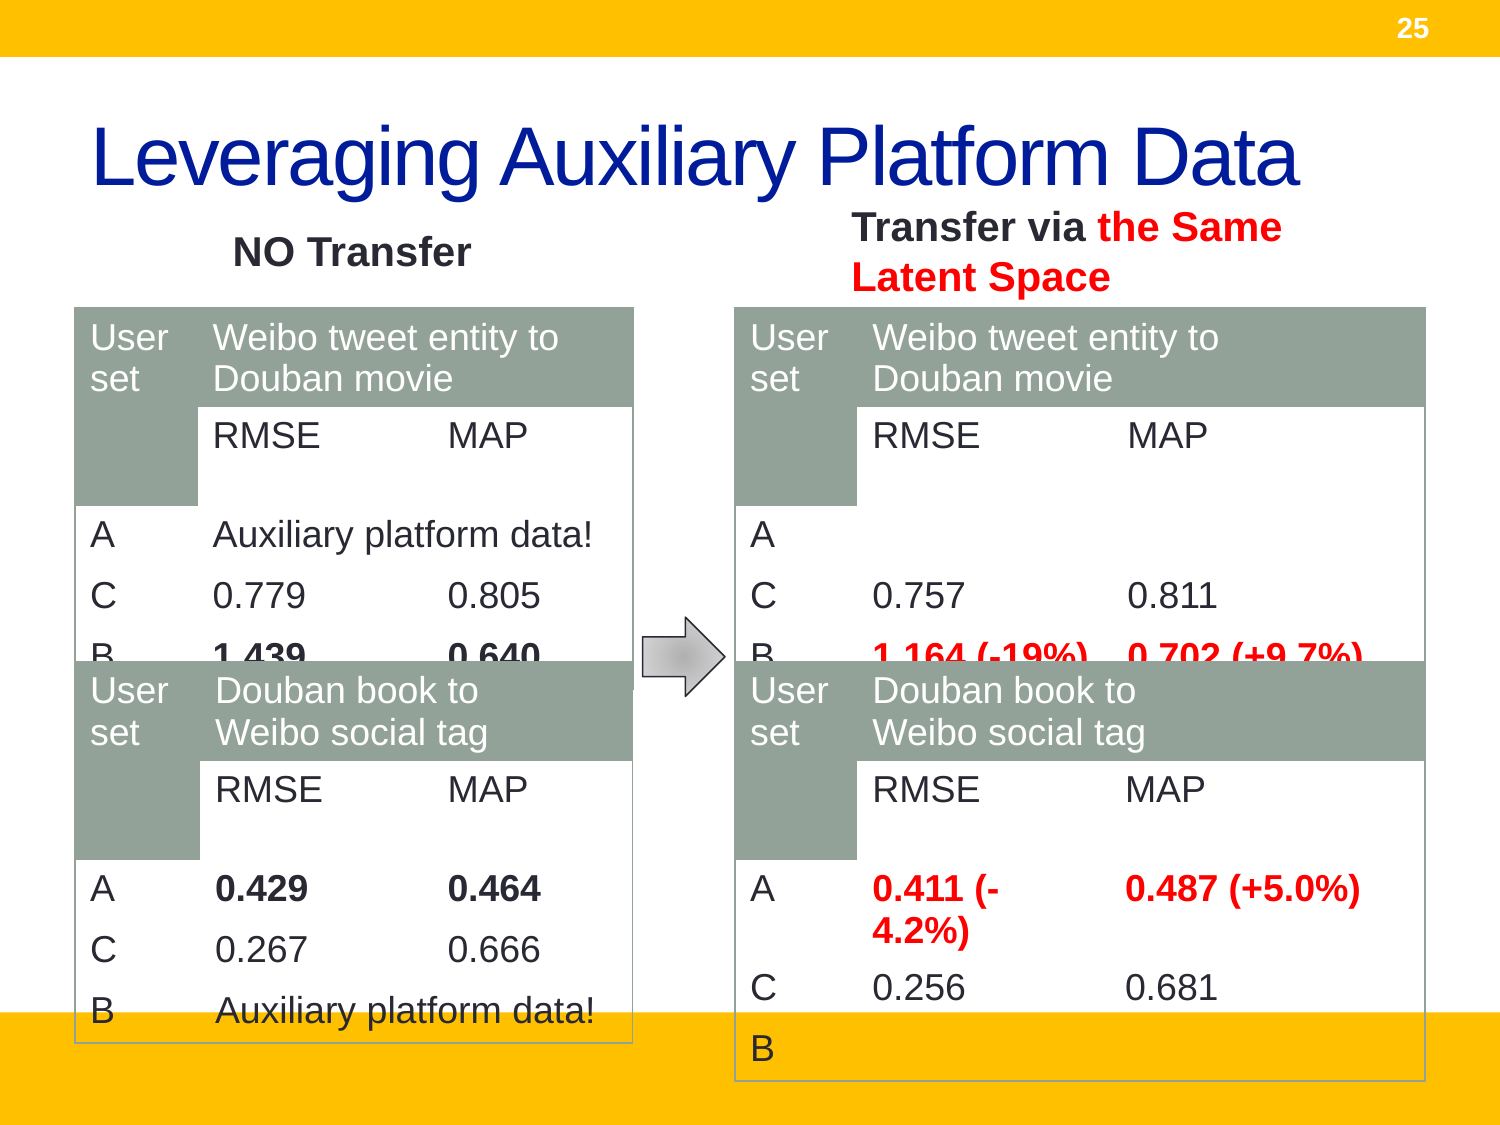

25
# Leveraging Auxiliary Platform Data
Transfer via the Same
Latent Space
NO Transfer
| User set | Weibo tweet entity to Douban movie |  |
| --- | --- | --- |
|  | RMSE | MAP |
| A | Auxiliary platform data! |  |
| C | 0.779 | 0.805 |
| B | 1.439 | 0.640 |
| User set | Weibo tweet entity to Douban movie |  |
| --- | --- | --- |
|  | RMSE | MAP |
| A |  |  |
| C | 0.757 | 0.811 |
| B | 1.164 (-19%) | 0.702 (+9.7%) |

| User set | Douban book to Weibo social tag |  |
| --- | --- | --- |
|  | RMSE | MAP |
| A | 0.429 | 0.464 |
| C | 0.267 | 0.666 |
| B | Auxiliary platform data! |  |
| User set | Douban book to Weibo social tag |  |
| --- | --- | --- |
|  | RMSE | MAP |
| A | 0.411 (-4.2%) | 0.487 (+5.0%) |
| C | 0.256 | 0.681 |
| B |  |  |